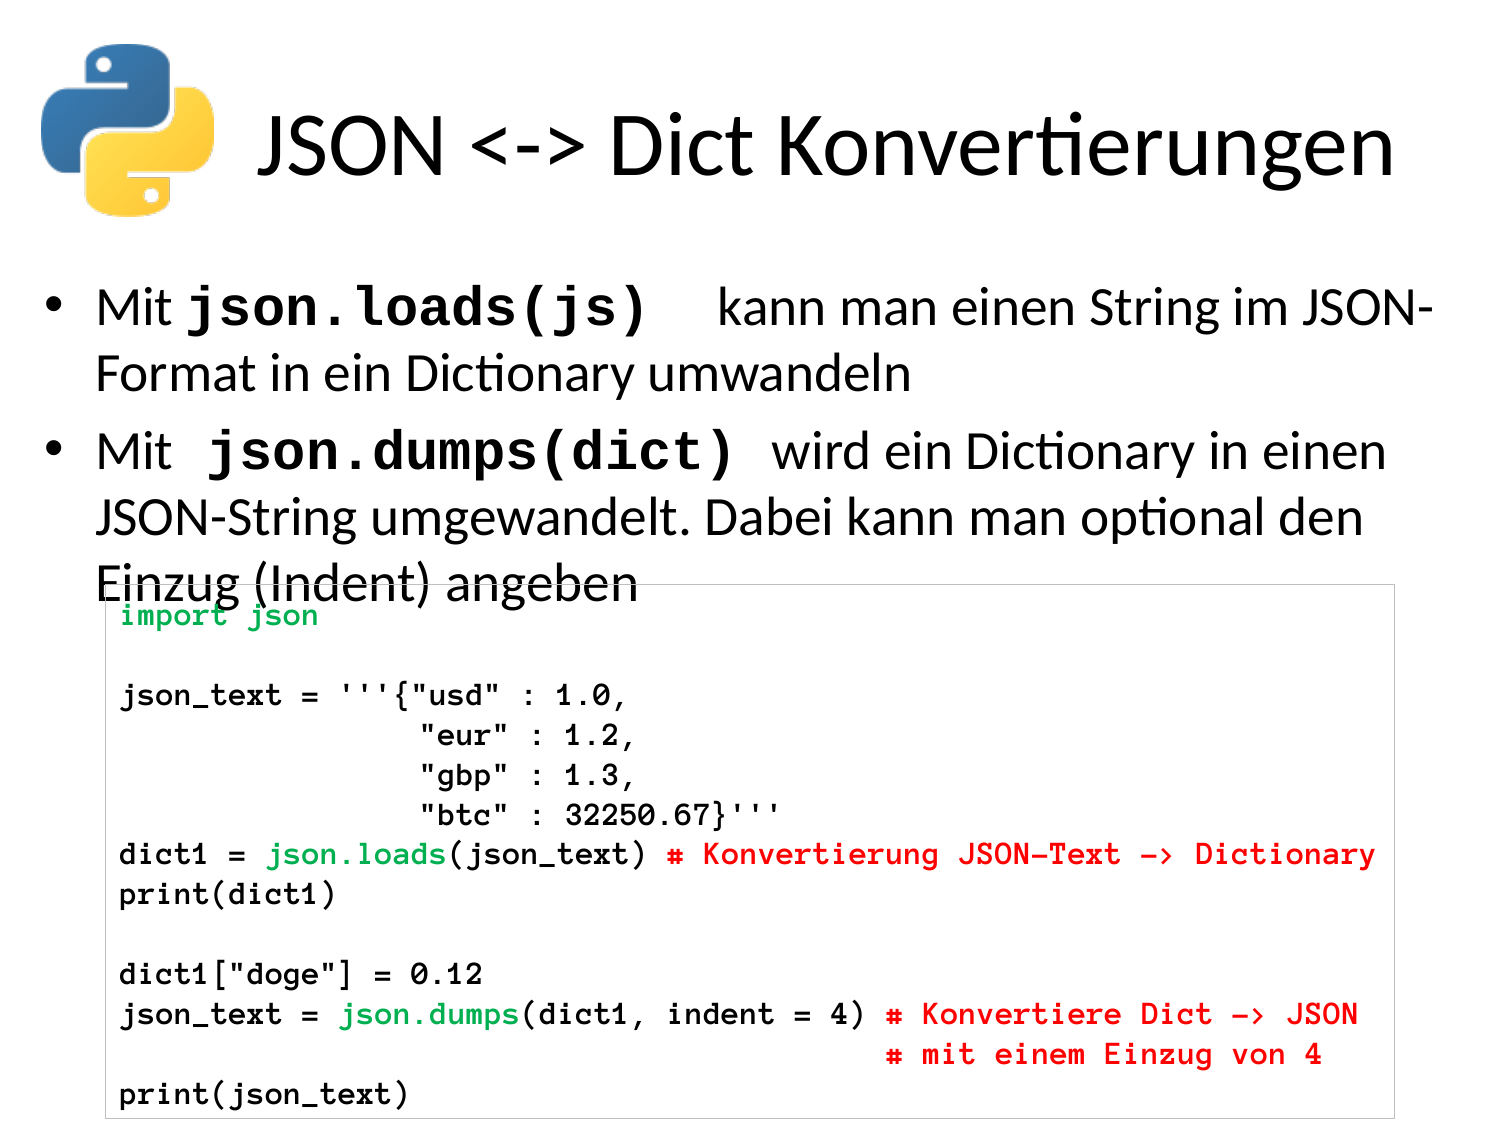

# JSON <-> Dict Konvertierungen
Mit json.loads(js)  kann man einen String im JSON-Format in ein Dictionary umwandeln
Mit json.dumps(dict) wird ein Dictionary in einen JSON-String umgewandelt. Dabei kann man optional den Einzug (Indent) angeben

import json

json_text = '''{"usd" : 1.0,
		"eur" : 1.2,
		"gbp" : 1.3,
		"btc" : 32250.67}'''
dict1 = json.loads(json_text) # Konvertierung JSON-Text -> Dictionary
print(dict1)

dict1["doge"] = 0.12
json_text = json.dumps(dict1, indent = 4) # Konvertiere Dict -> JSON
                                          # mit einem Einzug von 4
print(json_text)